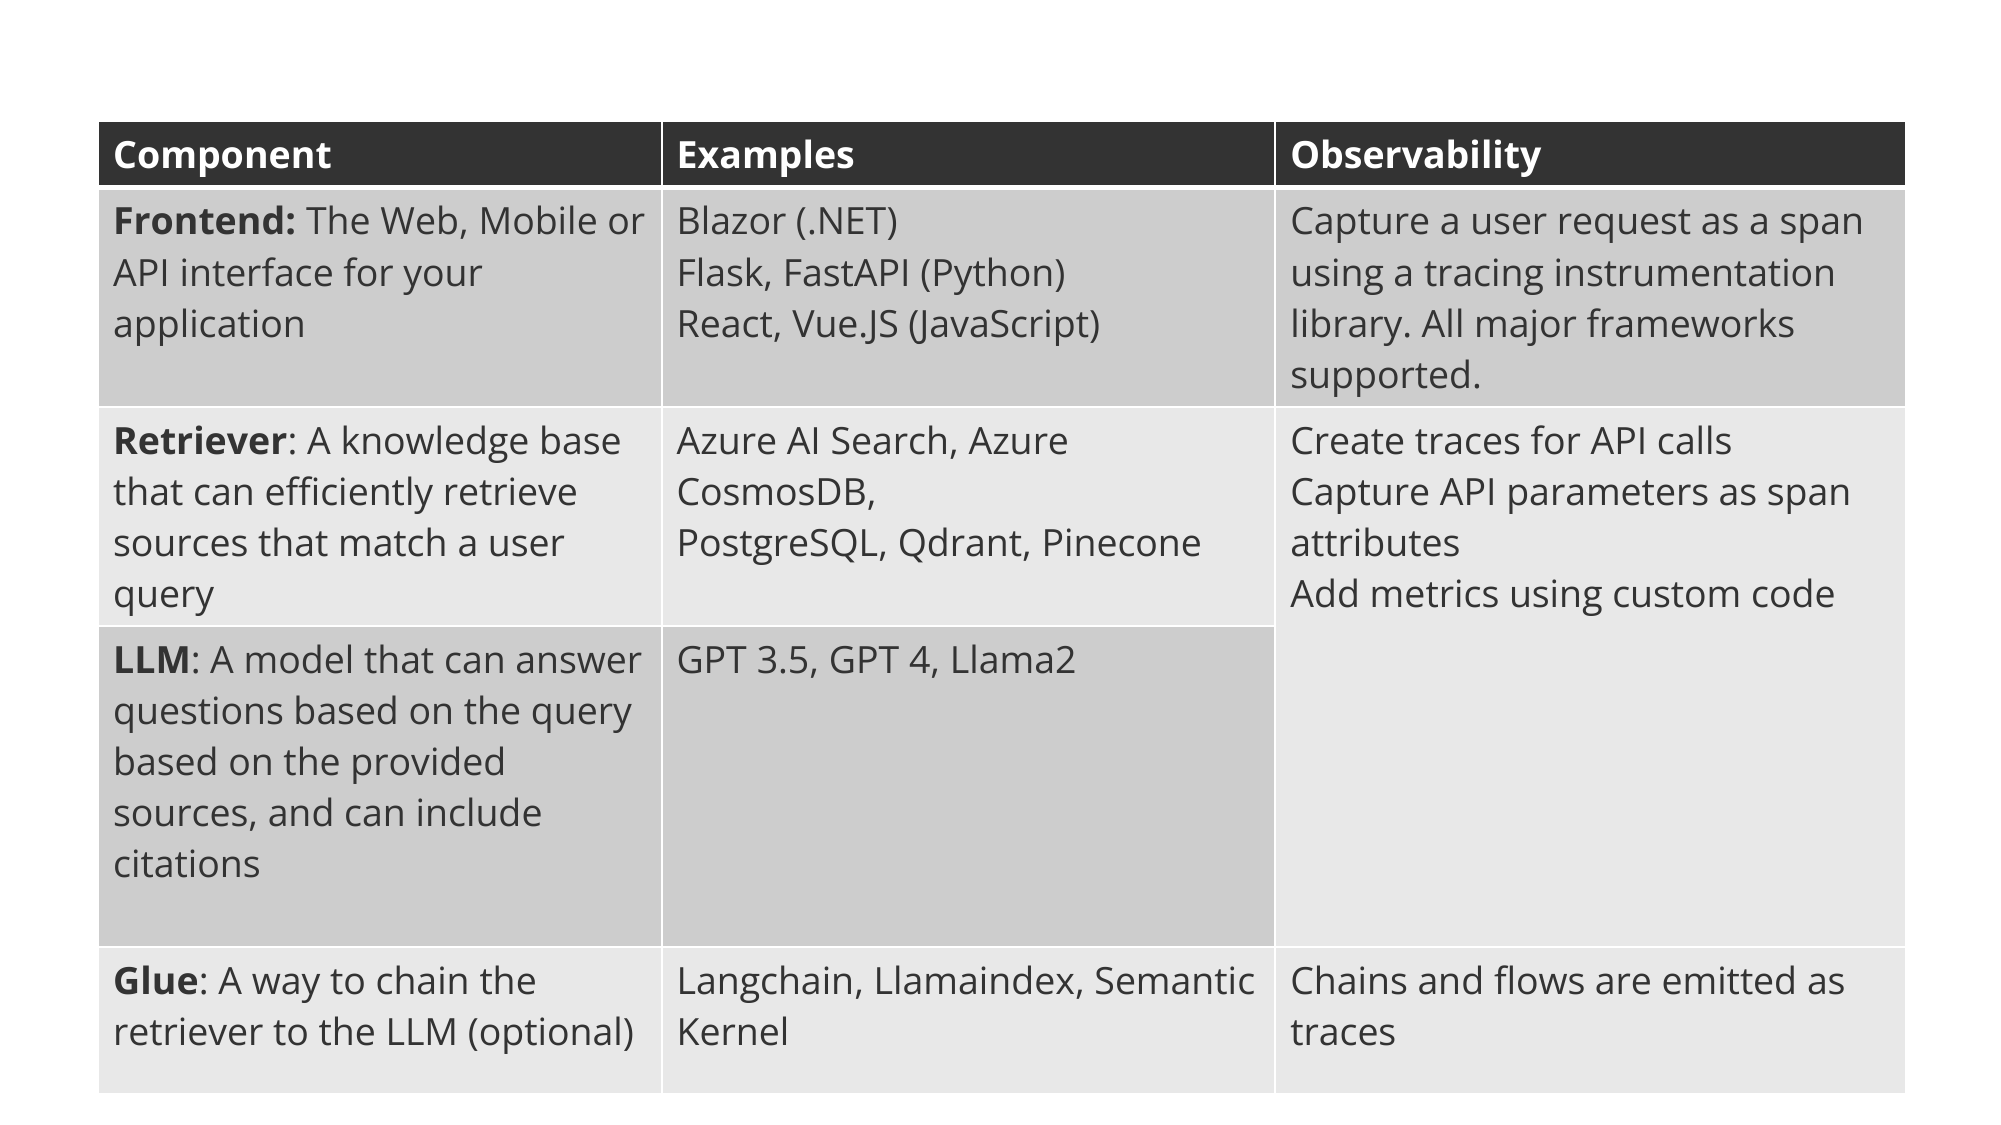

| Component | Examples | Observability |
| --- | --- | --- |
| Frontend: The Web, Mobile or API interface for your application | Blazor (.NET) Flask, FastAPI (Python) React, Vue.JS (JavaScript) | Capture a user request as a span using a tracing instrumentation library. All major frameworks supported. |
| Retriever: A knowledge base that can efficiently retrieve sources that match a user query | Azure AI Search, Azure CosmosDB, PostgreSQL, Qdrant, Pinecone | Create traces for API calls Capture API parameters as span attributes Add metrics using custom code |
| LLM: A model that can answer questions based on the query based on the provided sources, and can include citations | GPT 3.5, GPT 4, Llama2 |  |
| Glue: A way to chain the retriever to the LLM (optional) | Langchain, Llamaindex, Semantic Kernel | Chains and flows are emitted as traces |
# RAG components